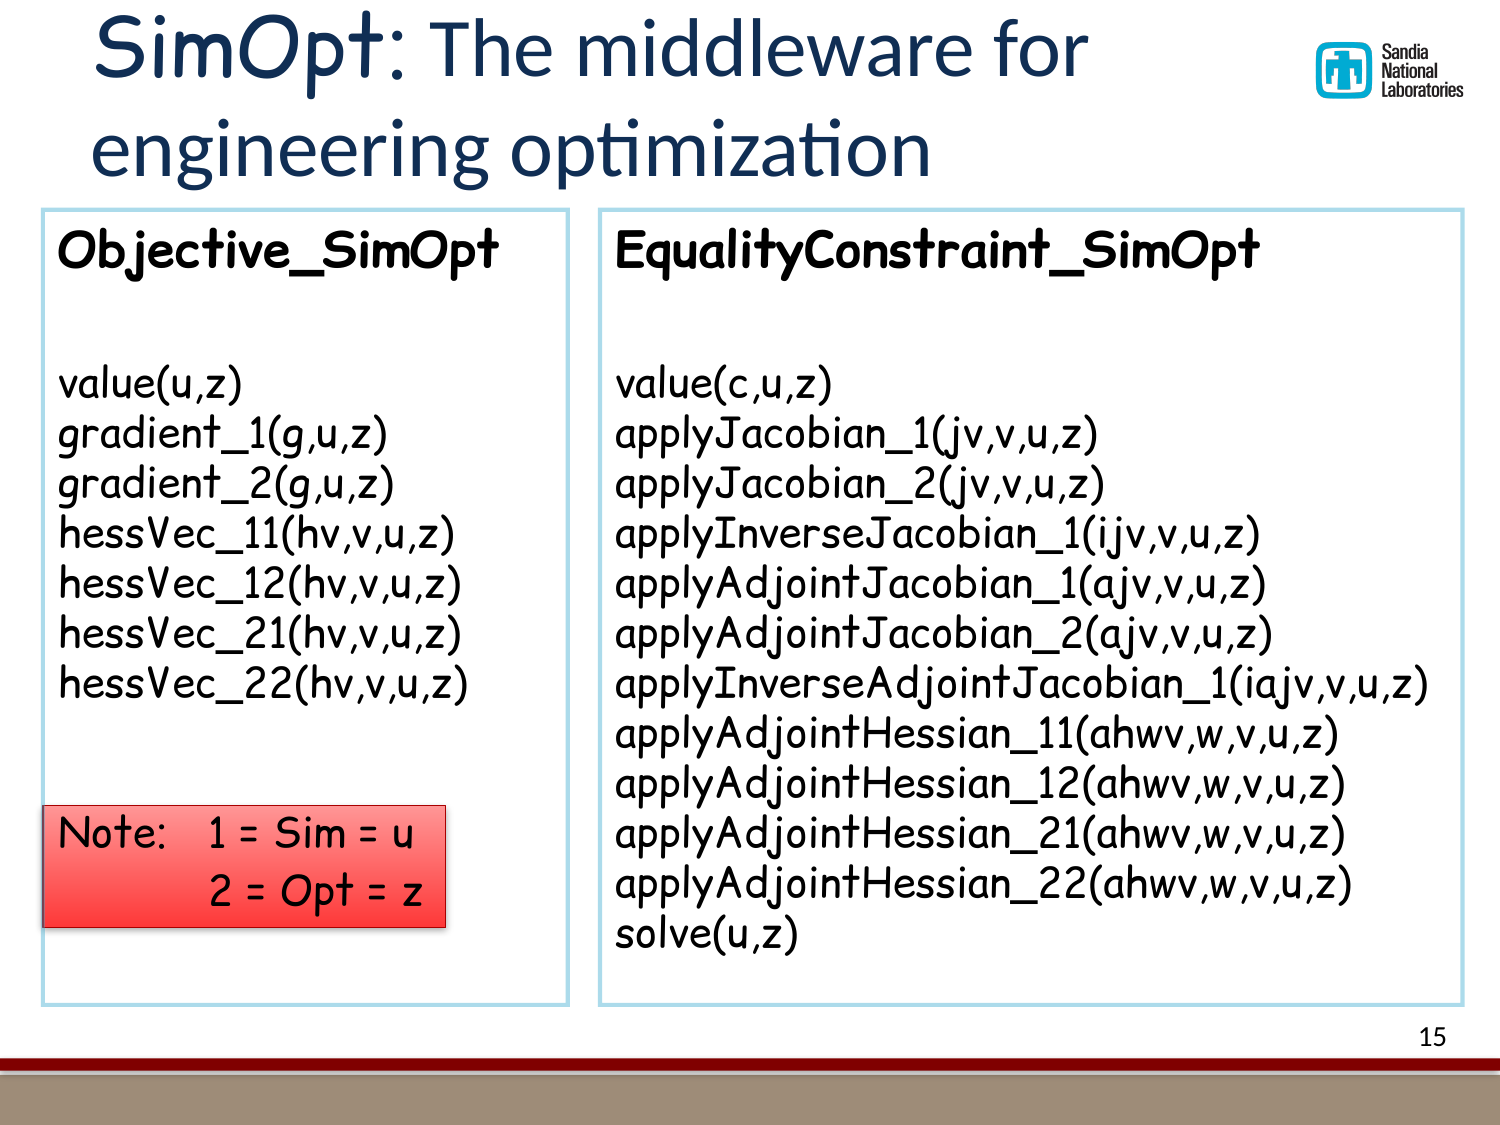

# SimOpt: The middleware for engineering optimization
Objective_SimOpt

value(u,z)
gradient_1(g,u,z)
gradient_2(g,u,z)
hessVec_11(hv,v,u,z)
hessVec_12(hv,v,u,z)
hessVec_21(hv,v,u,z)
hessVec_22(hv,v,u,z)
Note:	1 = Sim = u
	2 = Opt = z
EqualityConstraint_SimOpt

value(c,u,z)
applyJacobian_1(jv,v,u,z)
applyJacobian_2(jv,v,u,z)
applyInverseJacobian_1(ijv,v,u,z)
applyAdjointJacobian_1(ajv,v,u,z)
applyAdjointJacobian_2(ajv,v,u,z)
applyInverseAdjointJacobian_1(iajv,v,u,z)
applyAdjointHessian_11(ahwv,w,v,u,z)
applyAdjointHessian_12(ahwv,w,v,u,z)
applyAdjointHessian_21(ahwv,w,v,u,z)
applyAdjointHessian_22(ahwv,w,v,u,z)
solve(u,z)

15